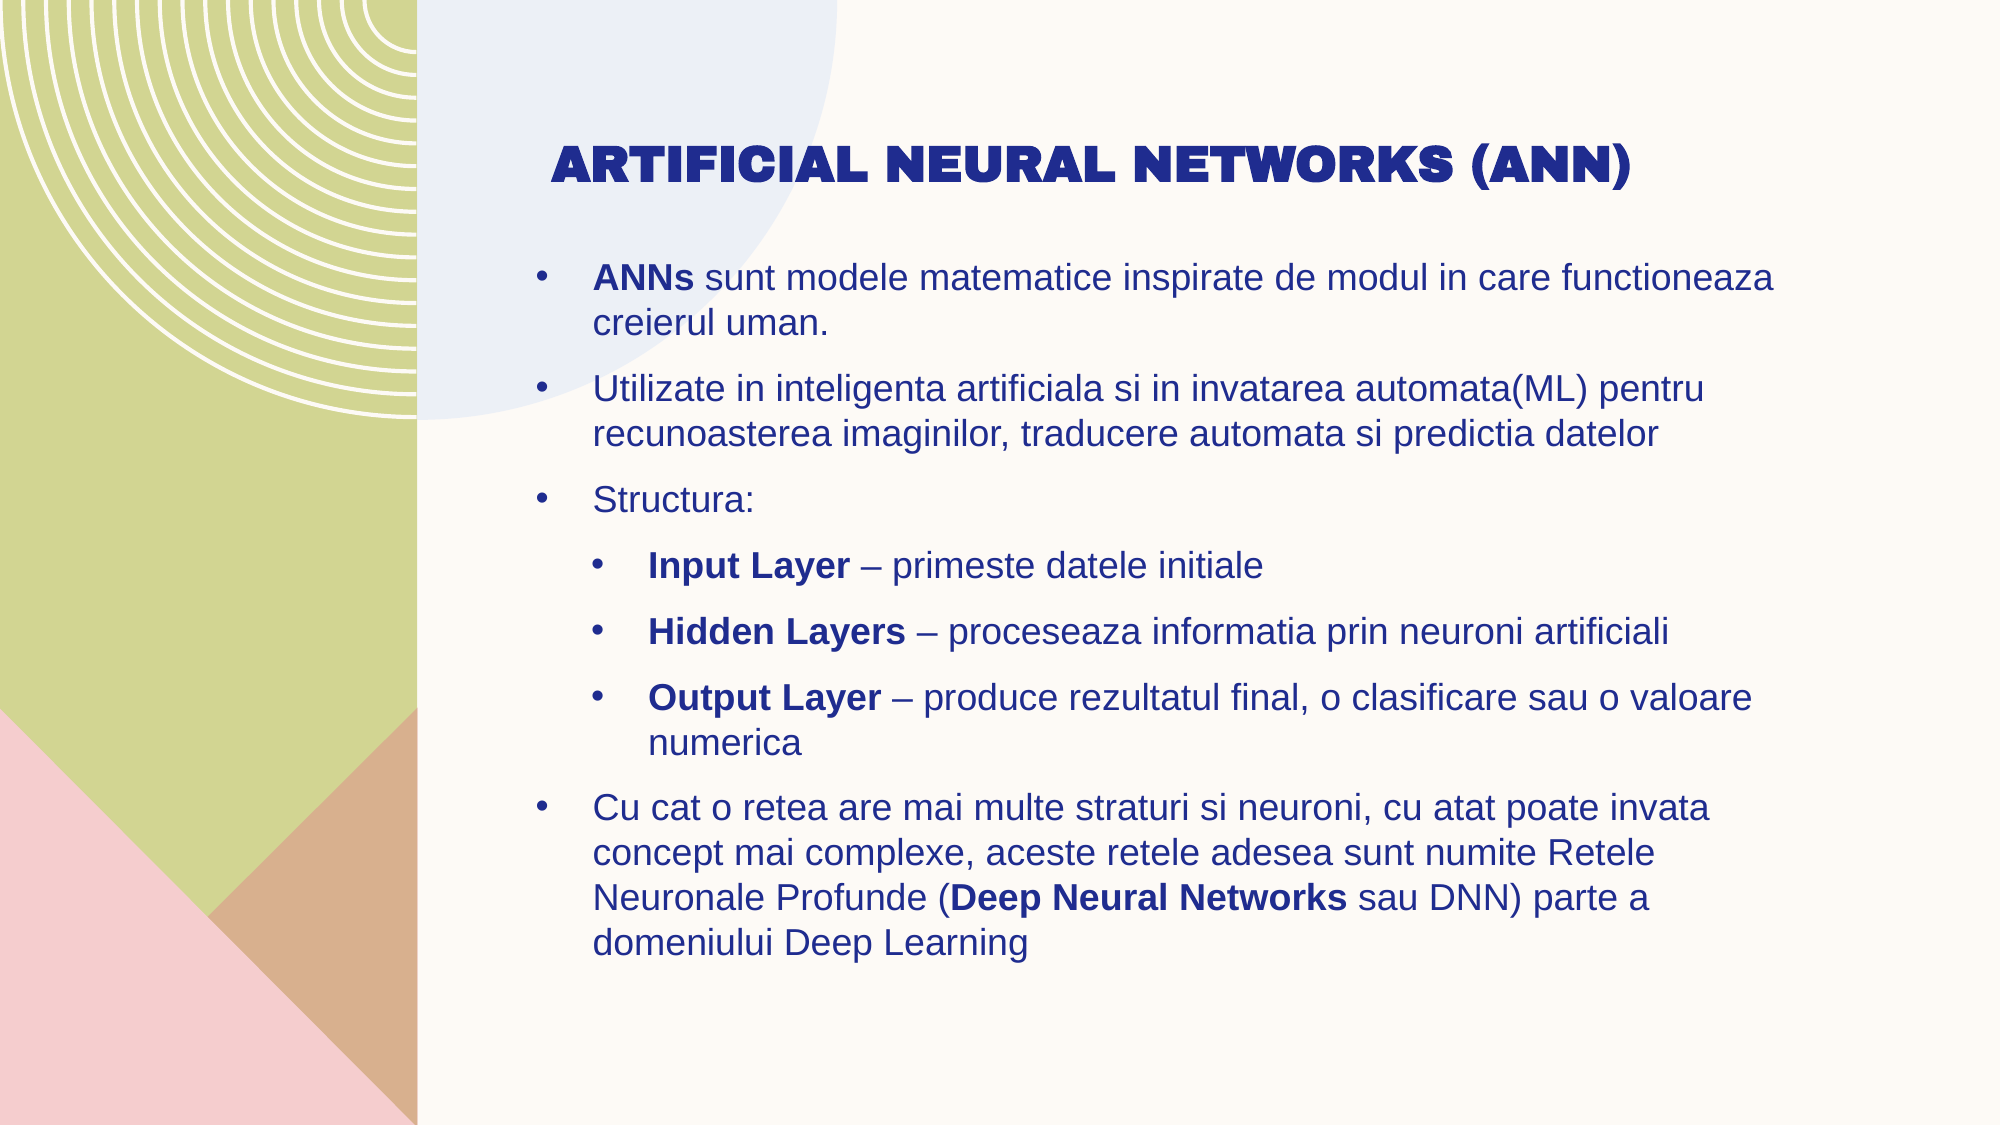

# Artificial Neural networks (ANN)
ANNs sunt modele matematice inspirate de modul in care functioneaza creierul uman.
Utilizate in inteligenta artificiala si in invatarea automata(ML) pentru recunoasterea imaginilor, traducere automata si predictia datelor
Structura:
Input Layer – primeste datele initiale
Hidden Layers – proceseaza informatia prin neuroni artificiali
Output Layer – produce rezultatul final, o clasificare sau o valoare numerica
Cu cat o retea are mai multe straturi si neuroni, cu atat poate invata concept mai complexe, aceste retele adesea sunt numite Retele Neuronale Profunde (Deep Neural Networks sau DNN) parte a domeniului Deep Learning